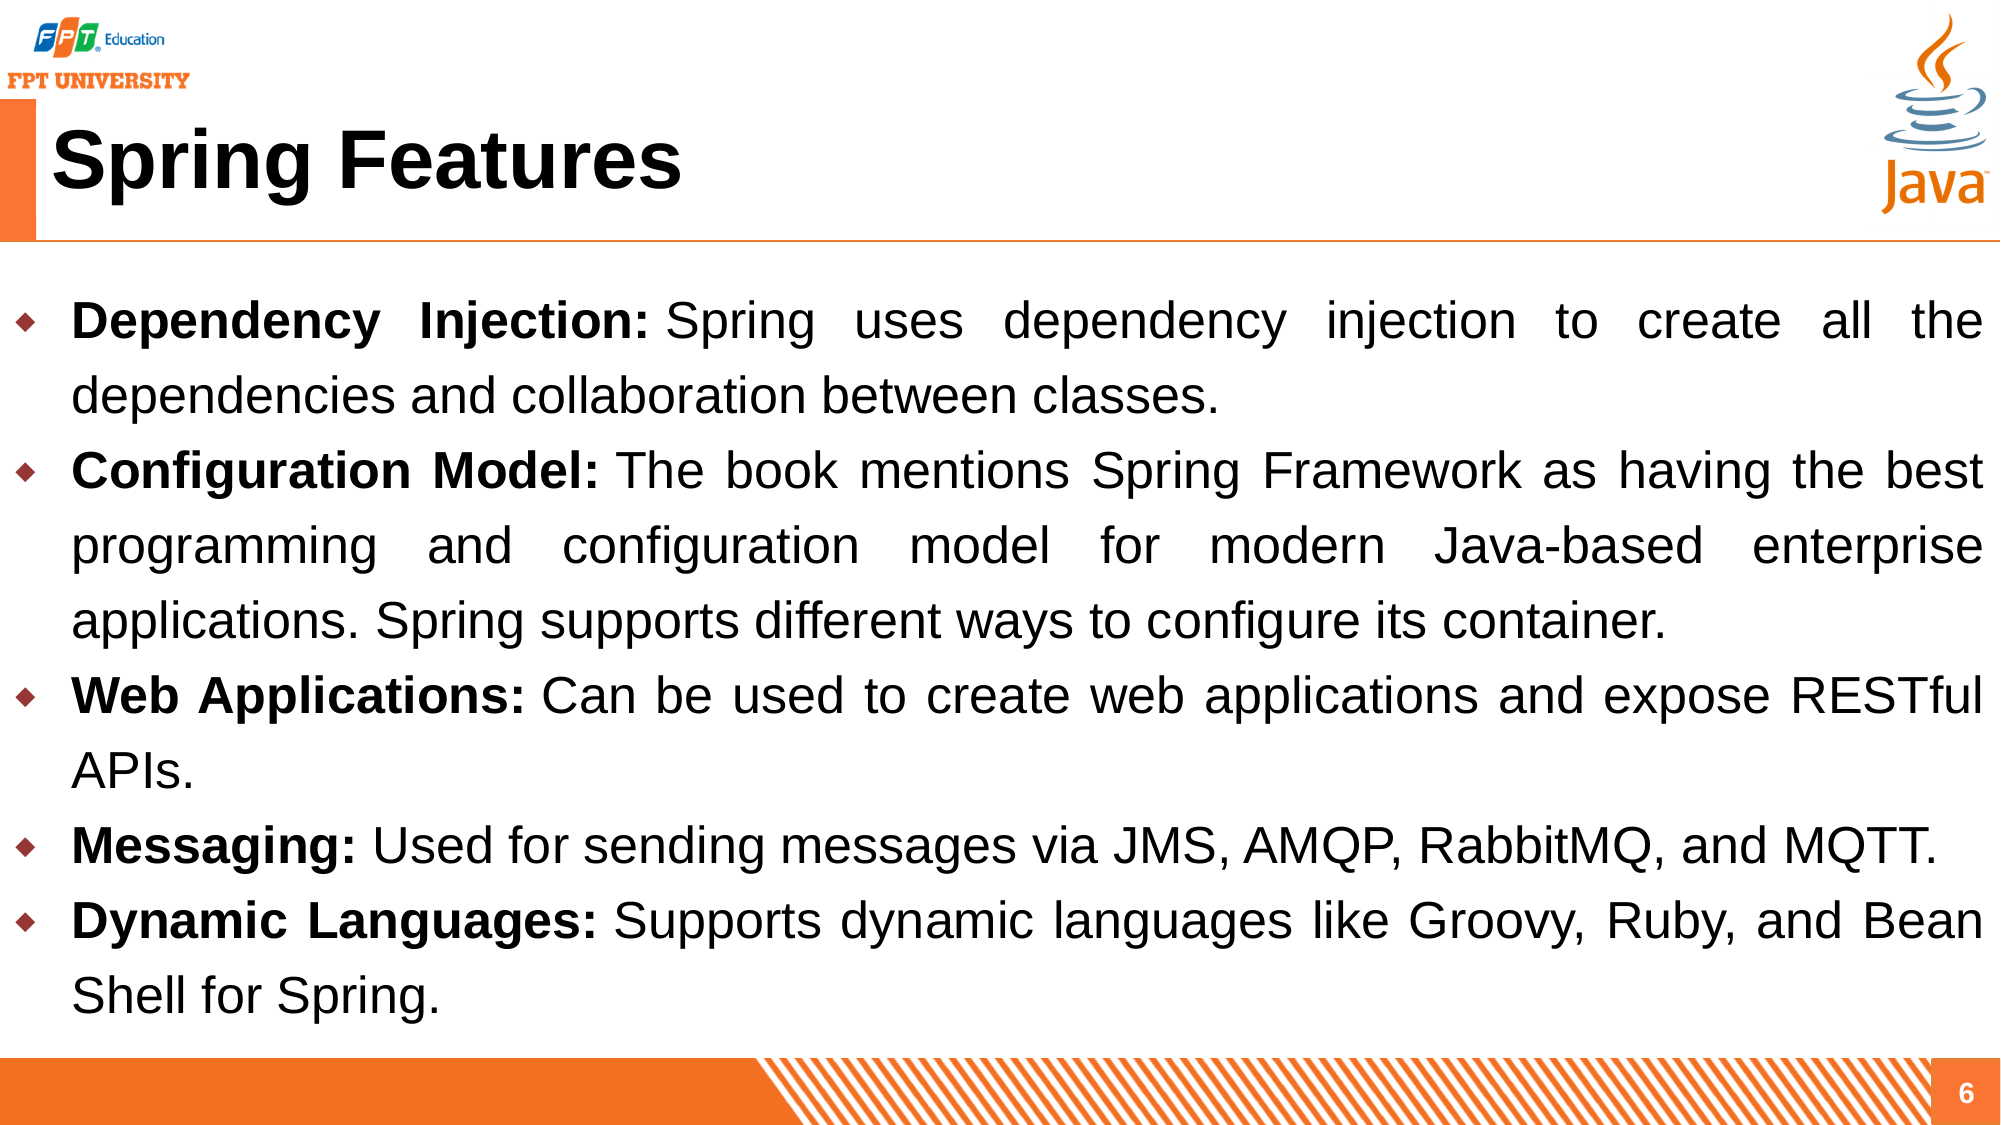

# Spring Features
Dependency Injection: Spring uses dependency injection to create all the dependencies and collaboration between classes.
Configuration Model: The book mentions Spring Framework as having the best programming and configuration model for modern Java-based enterprise applications. Spring supports different ways to configure its container.
Web Applications: Can be used to create web applications and expose RESTful APIs.
Messaging: Used for sending messages via JMS, AMQP, RabbitMQ, and MQTT.
Dynamic Languages: Supports dynamic languages like Groovy, Ruby, and Bean Shell for Spring.
6